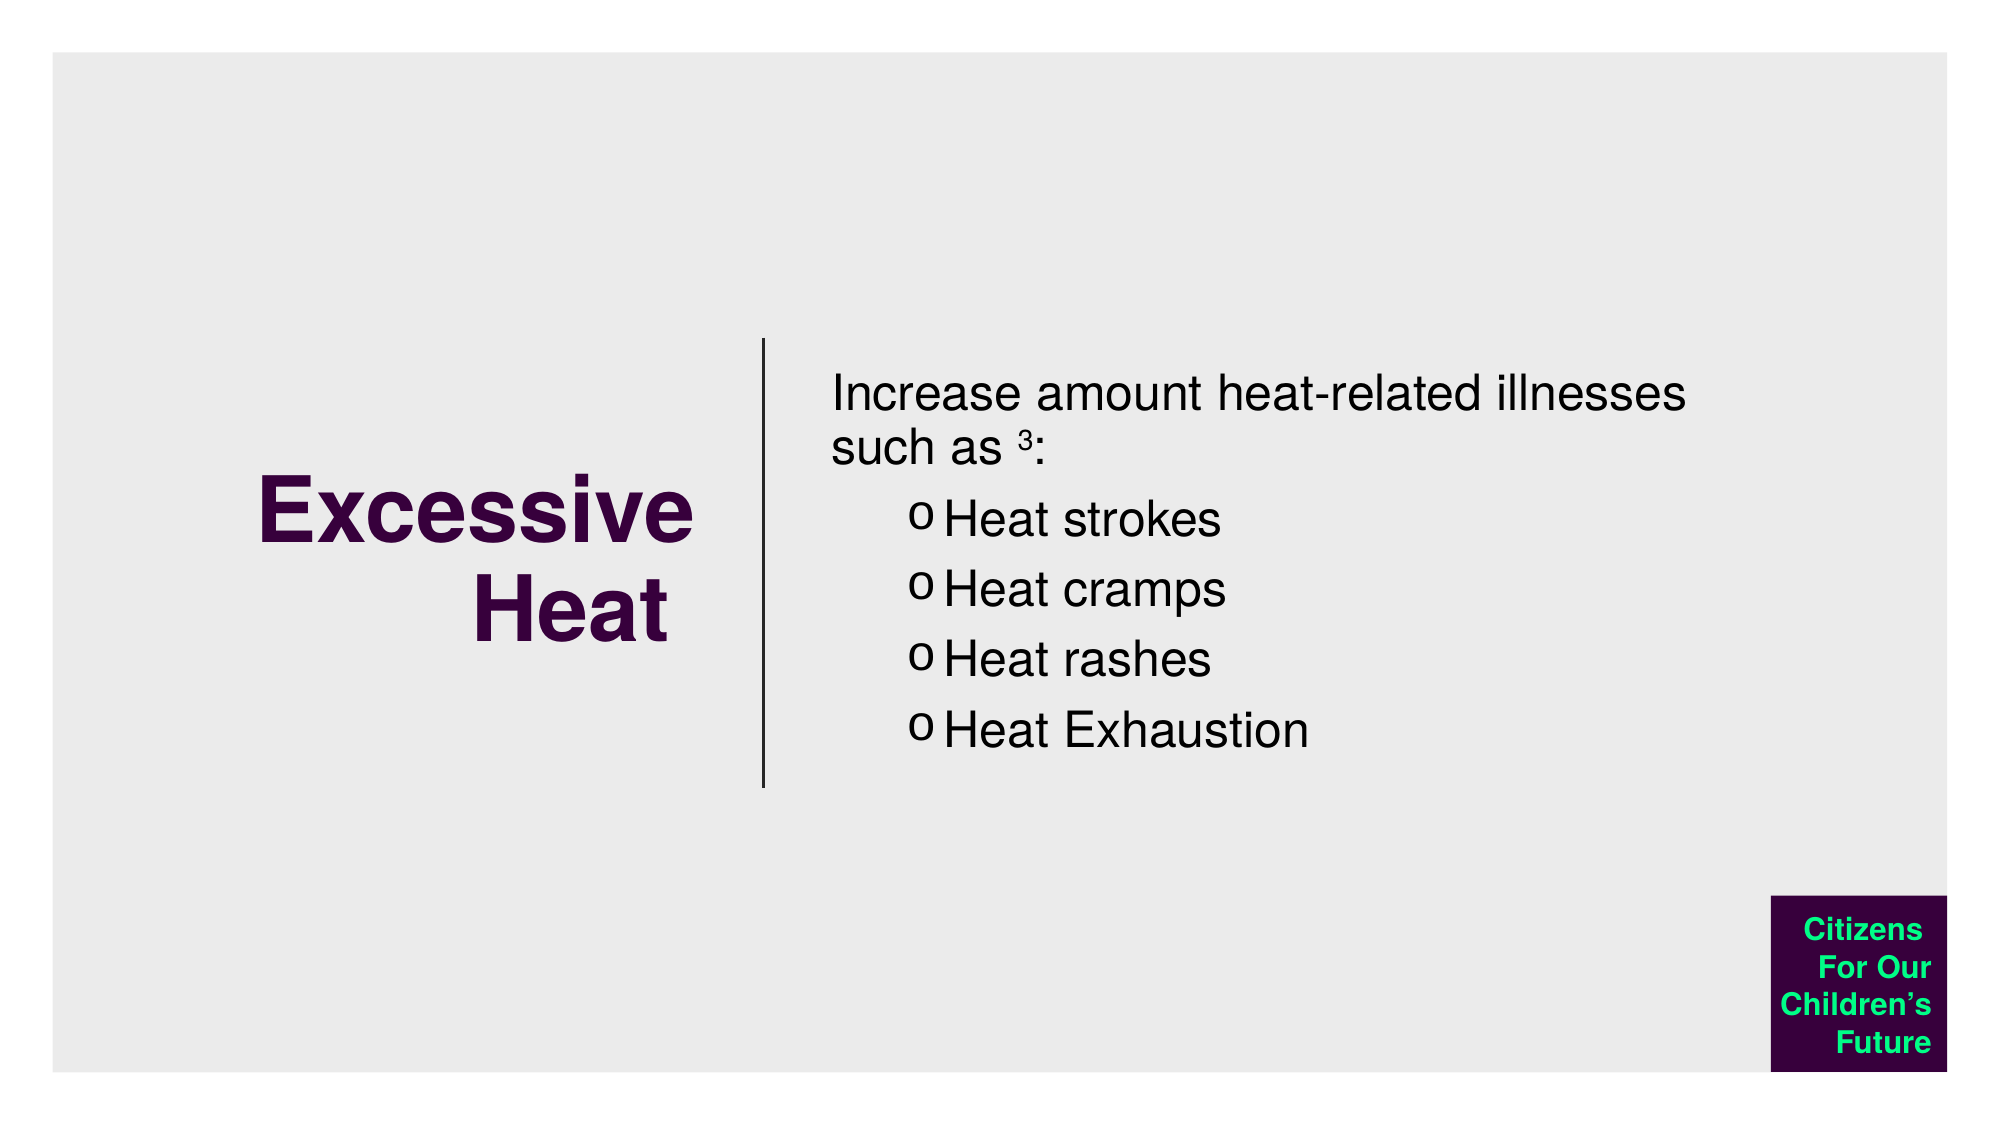

# Excessive Heat
Increase amount heat-related illnesses
such as 3:
Heat strokes
Heat cramps
Heat rashes
Heat Exhaustion

Citizens
For Our Children’s Future